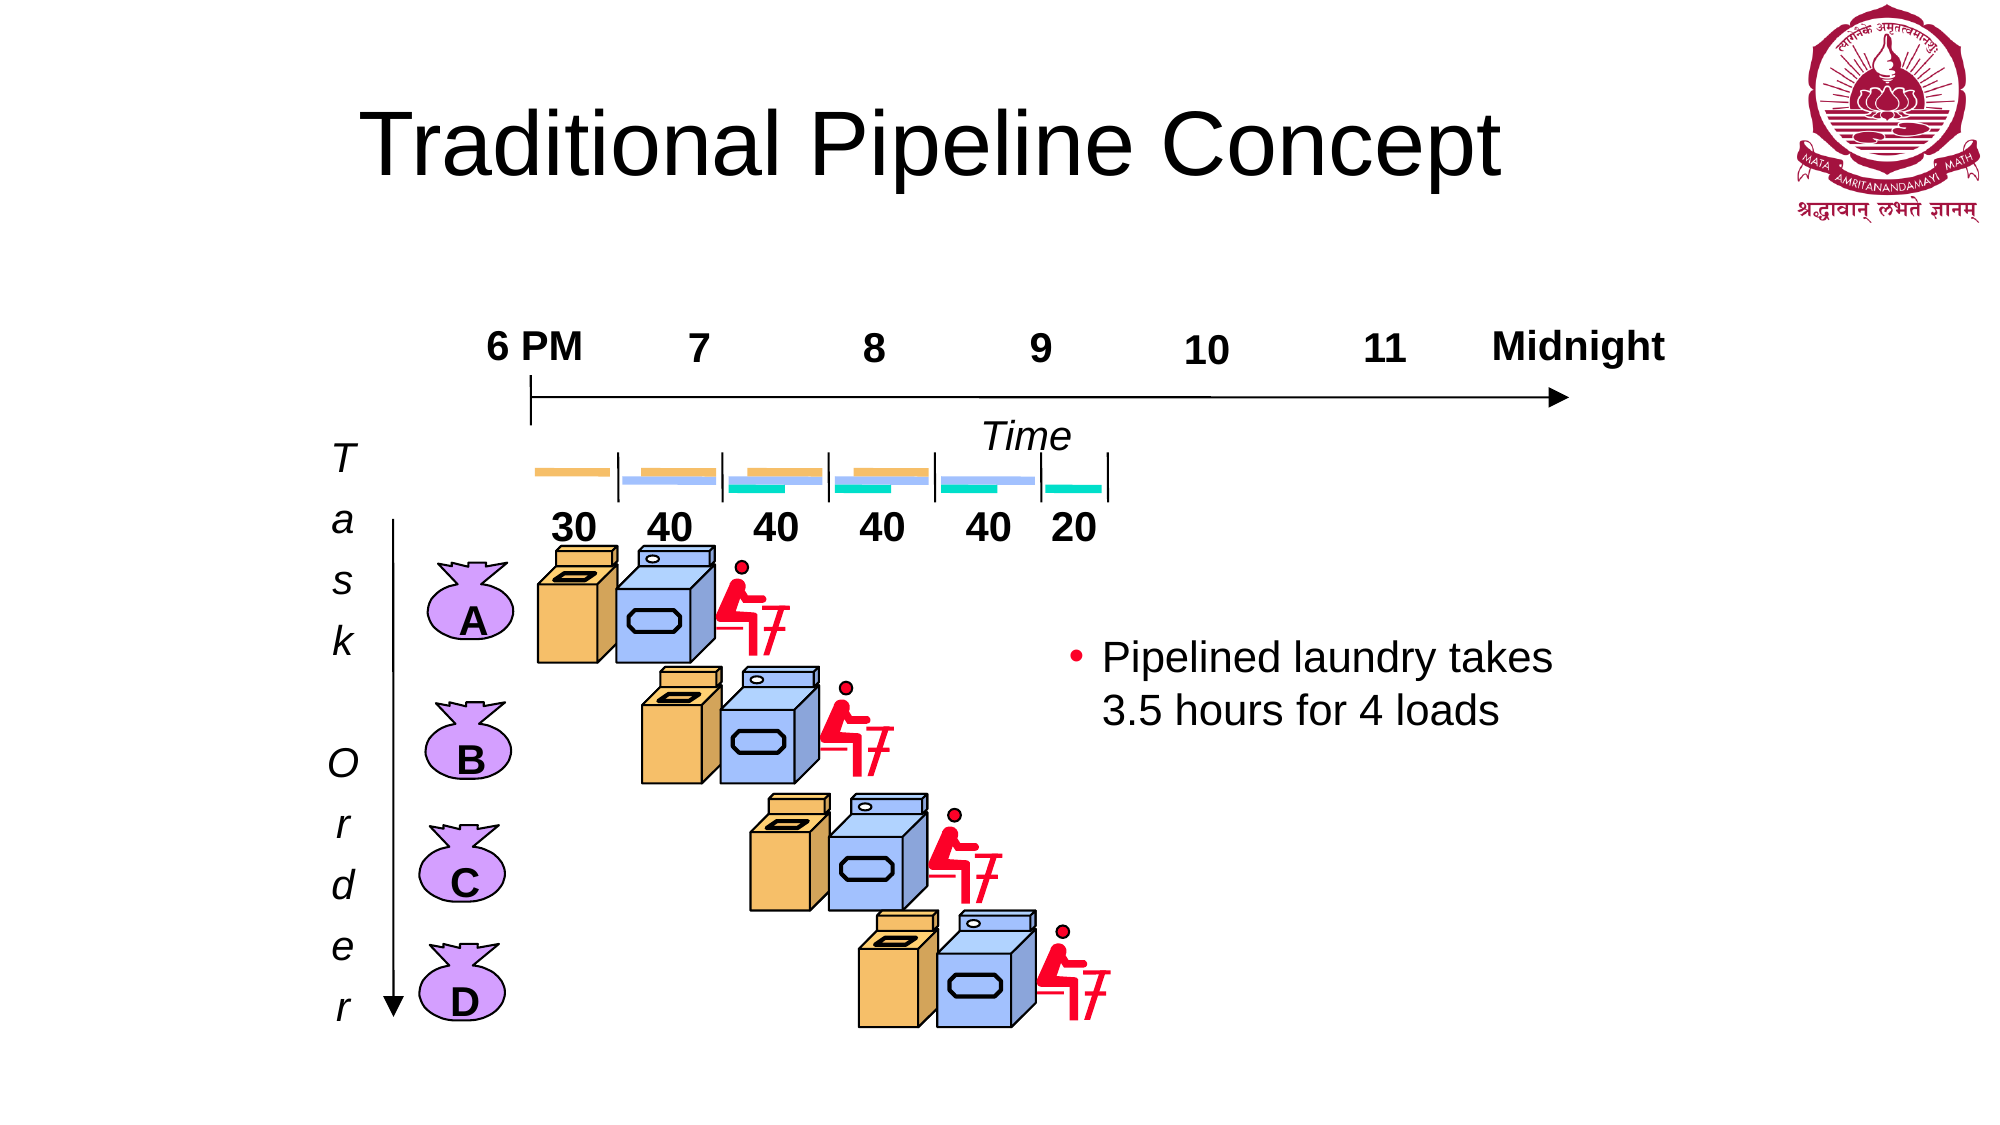

# Traditional Pipeline Concept
6 PM
Midnight
7
8
9
11
10

Time

T
a
s
k

O
r
d
e
r

40

40

40

30
40
20

A
Pipelined laundry takes 3.5 hours for 4 loads

B

C

D